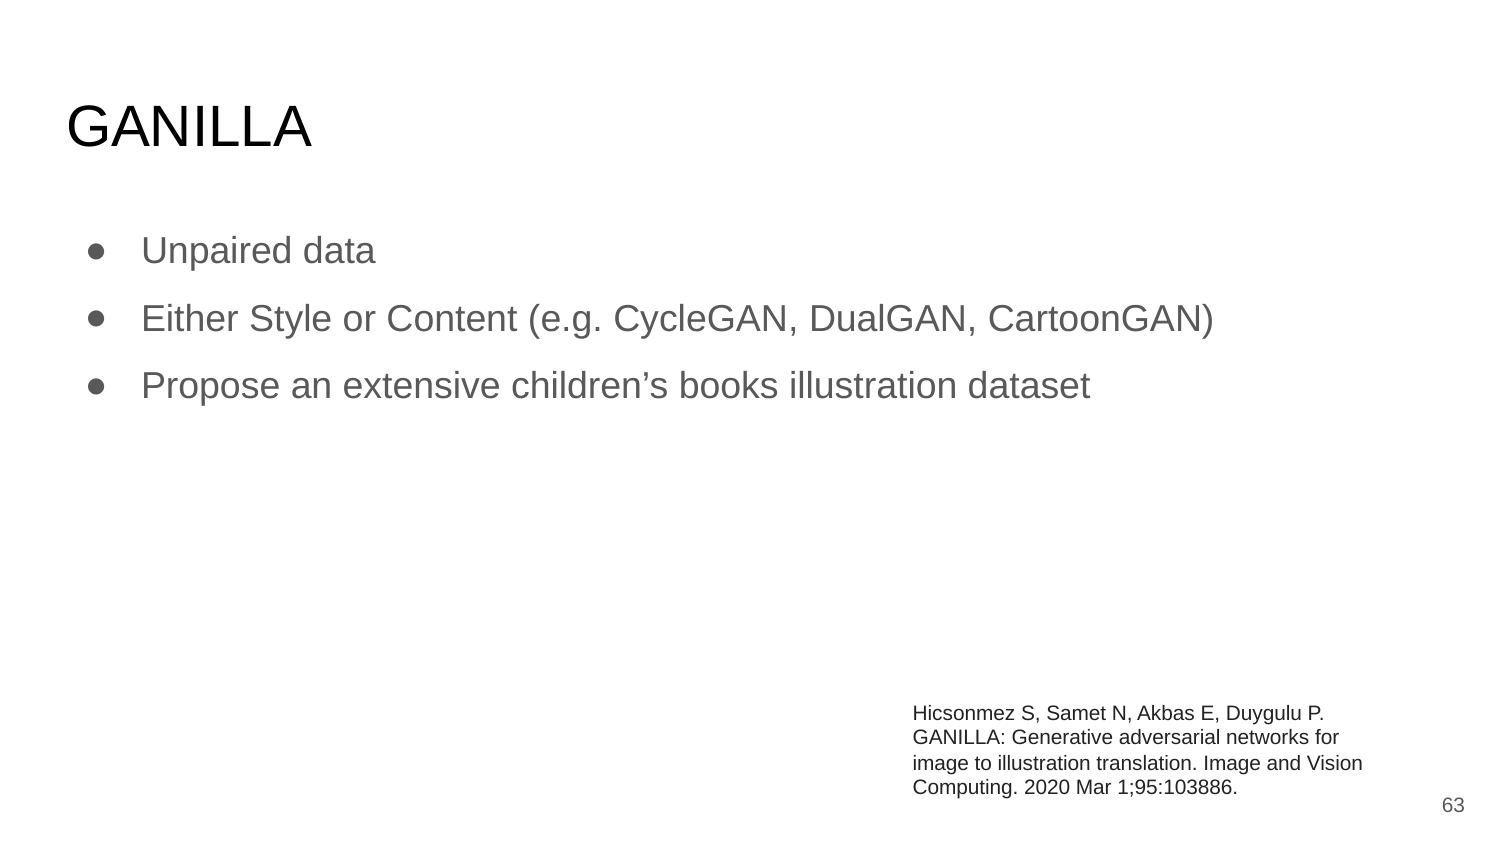

# GANILLA
Unpaired data
Either Style or Content (e.g. CycleGAN, DualGAN, CartoonGAN)
Propose an extensive children’s books illustration dataset
Hicsonmez S, Samet N, Akbas E, Duygulu P. GANILLA: Generative adversarial networks for image to illustration translation. Image and Vision Computing. 2020 Mar 1;95:103886.
63